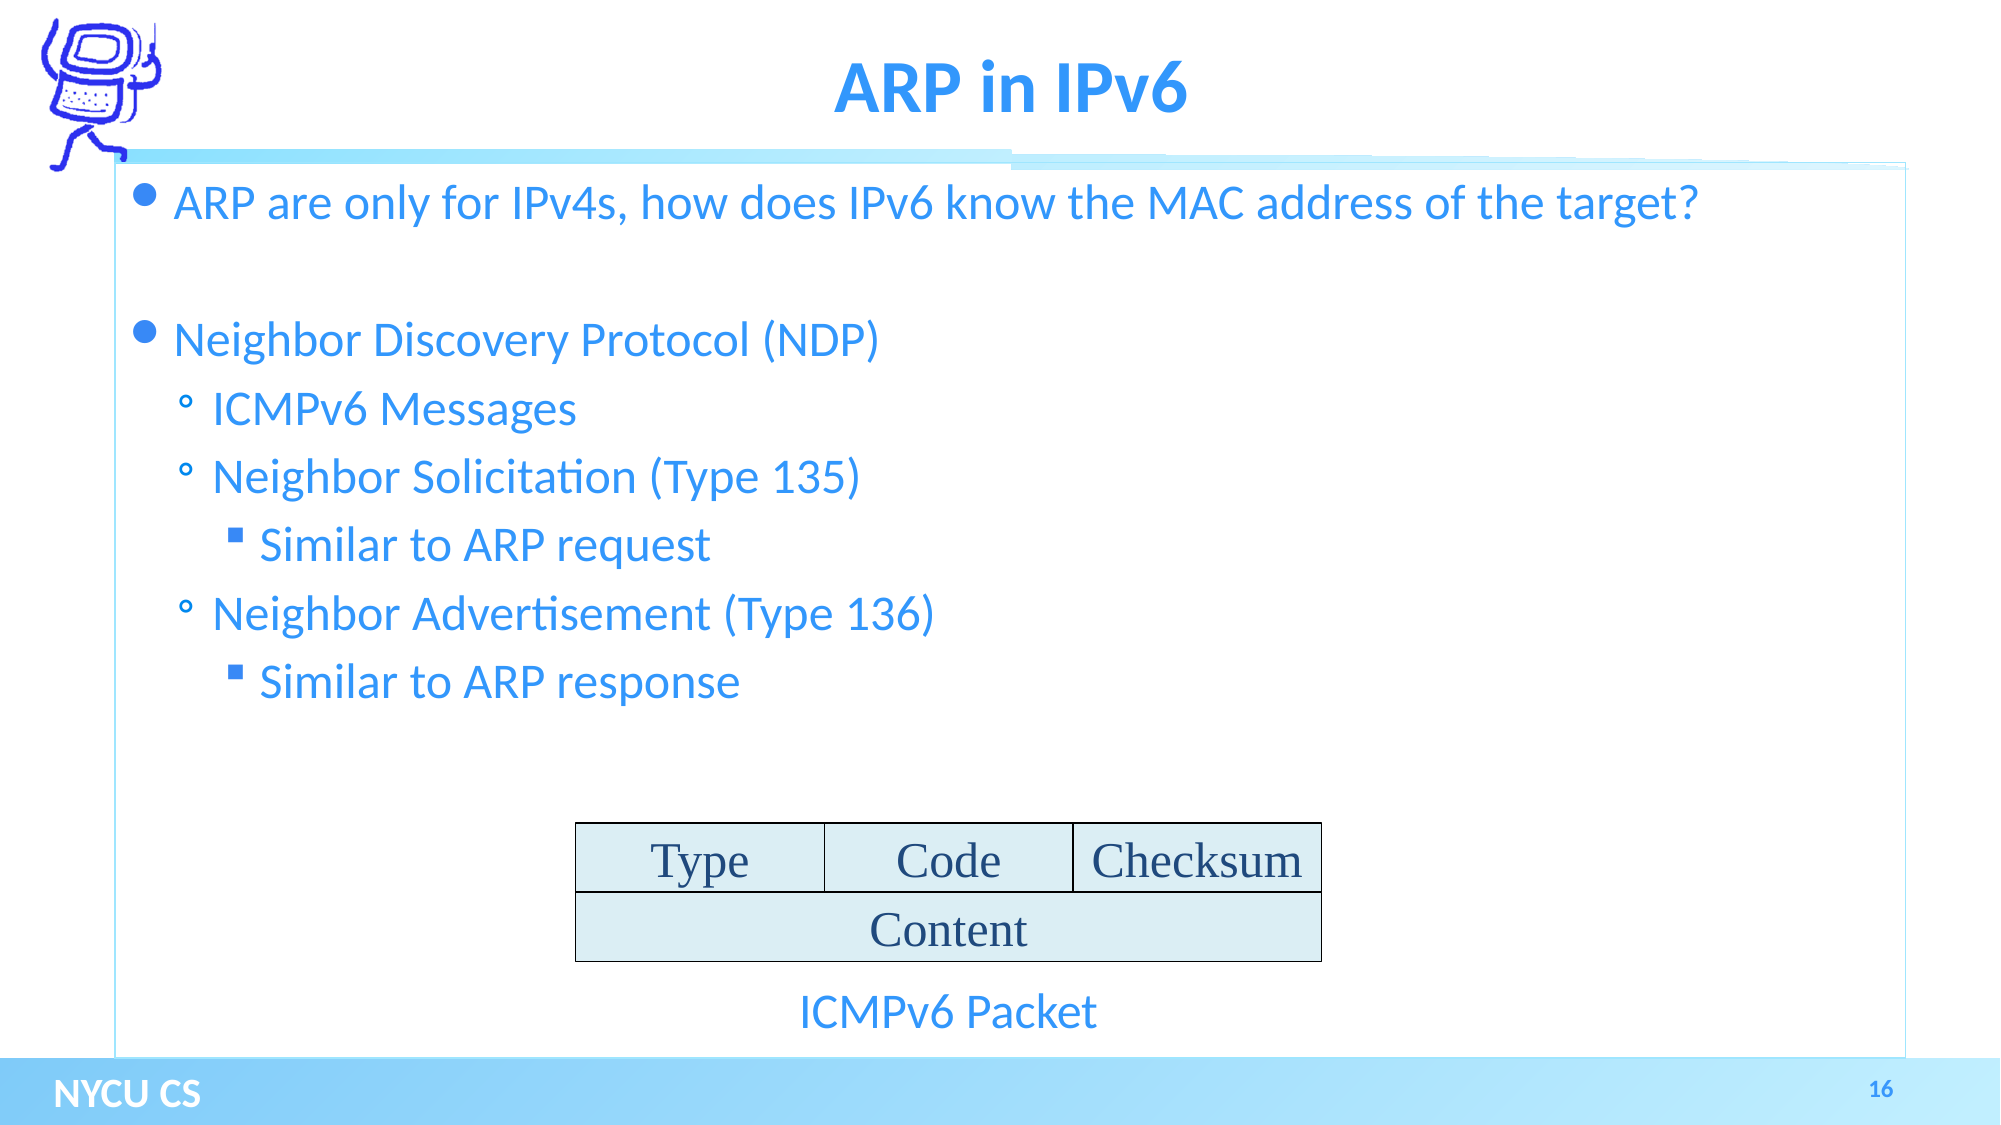

# ARP in IPv6
ARP are only for IPv4s, how does IPv6 know the MAC address of the target?

Neighbor Discovery Protocol (NDP)
ICMPv6 Messages
Neighbor Solicitation (Type 135)
Similar to ARP request
Neighbor Advertisement (Type 136)
Similar to ARP response
Type
Code
Checksum
Content
ICMPv6 Packet